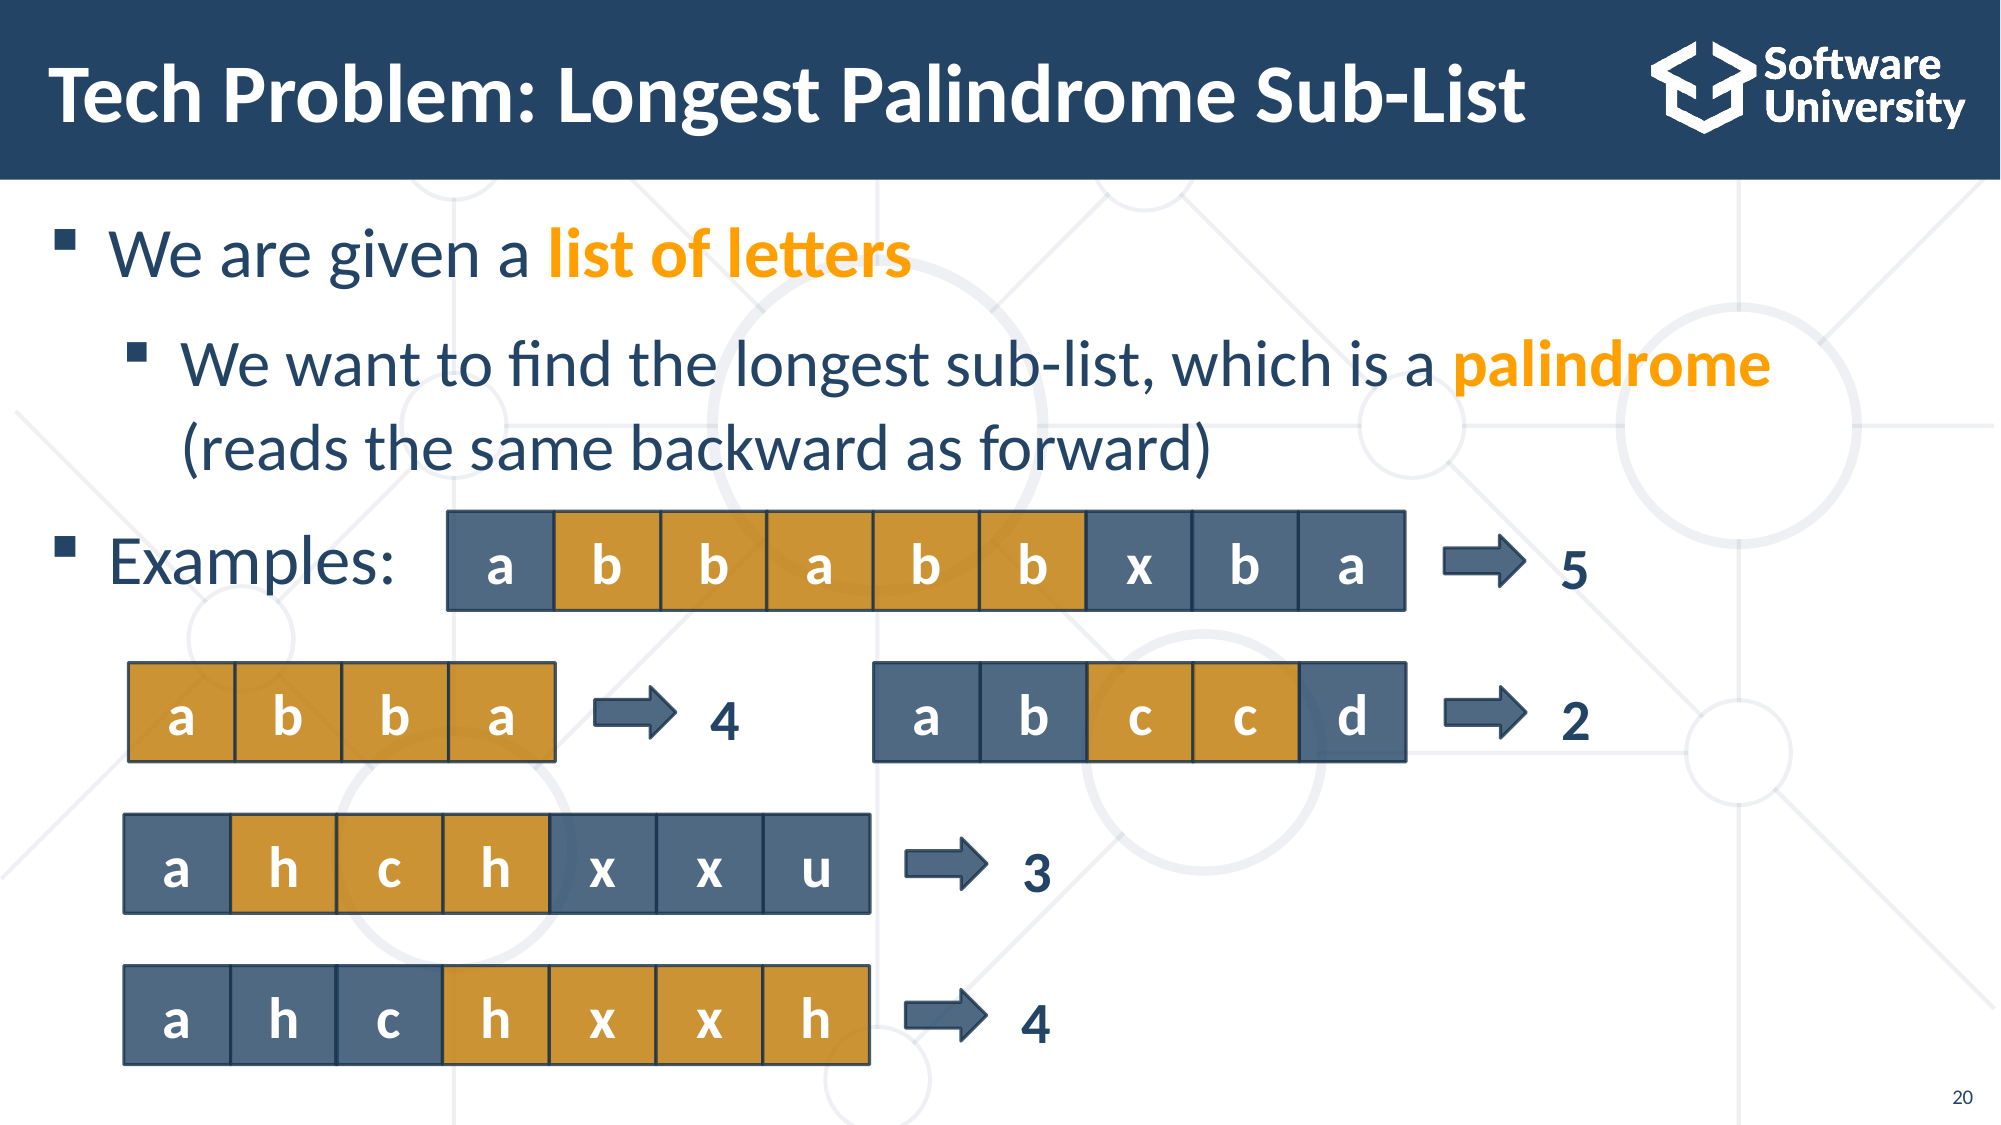

# Tech Problem: Longest Palindrome Sub-List
We are given a list of letters
We want to find the longest sub-list, which is a palindrome (reads the same backward as forward)
Examples:
5
a
b
b
a
b
b
x
b
a

4
a
b
b
a

2
a
b
c
c
d

3
a
h
c
h
x
x
u

4
a
h
c
h
x
x
h

20